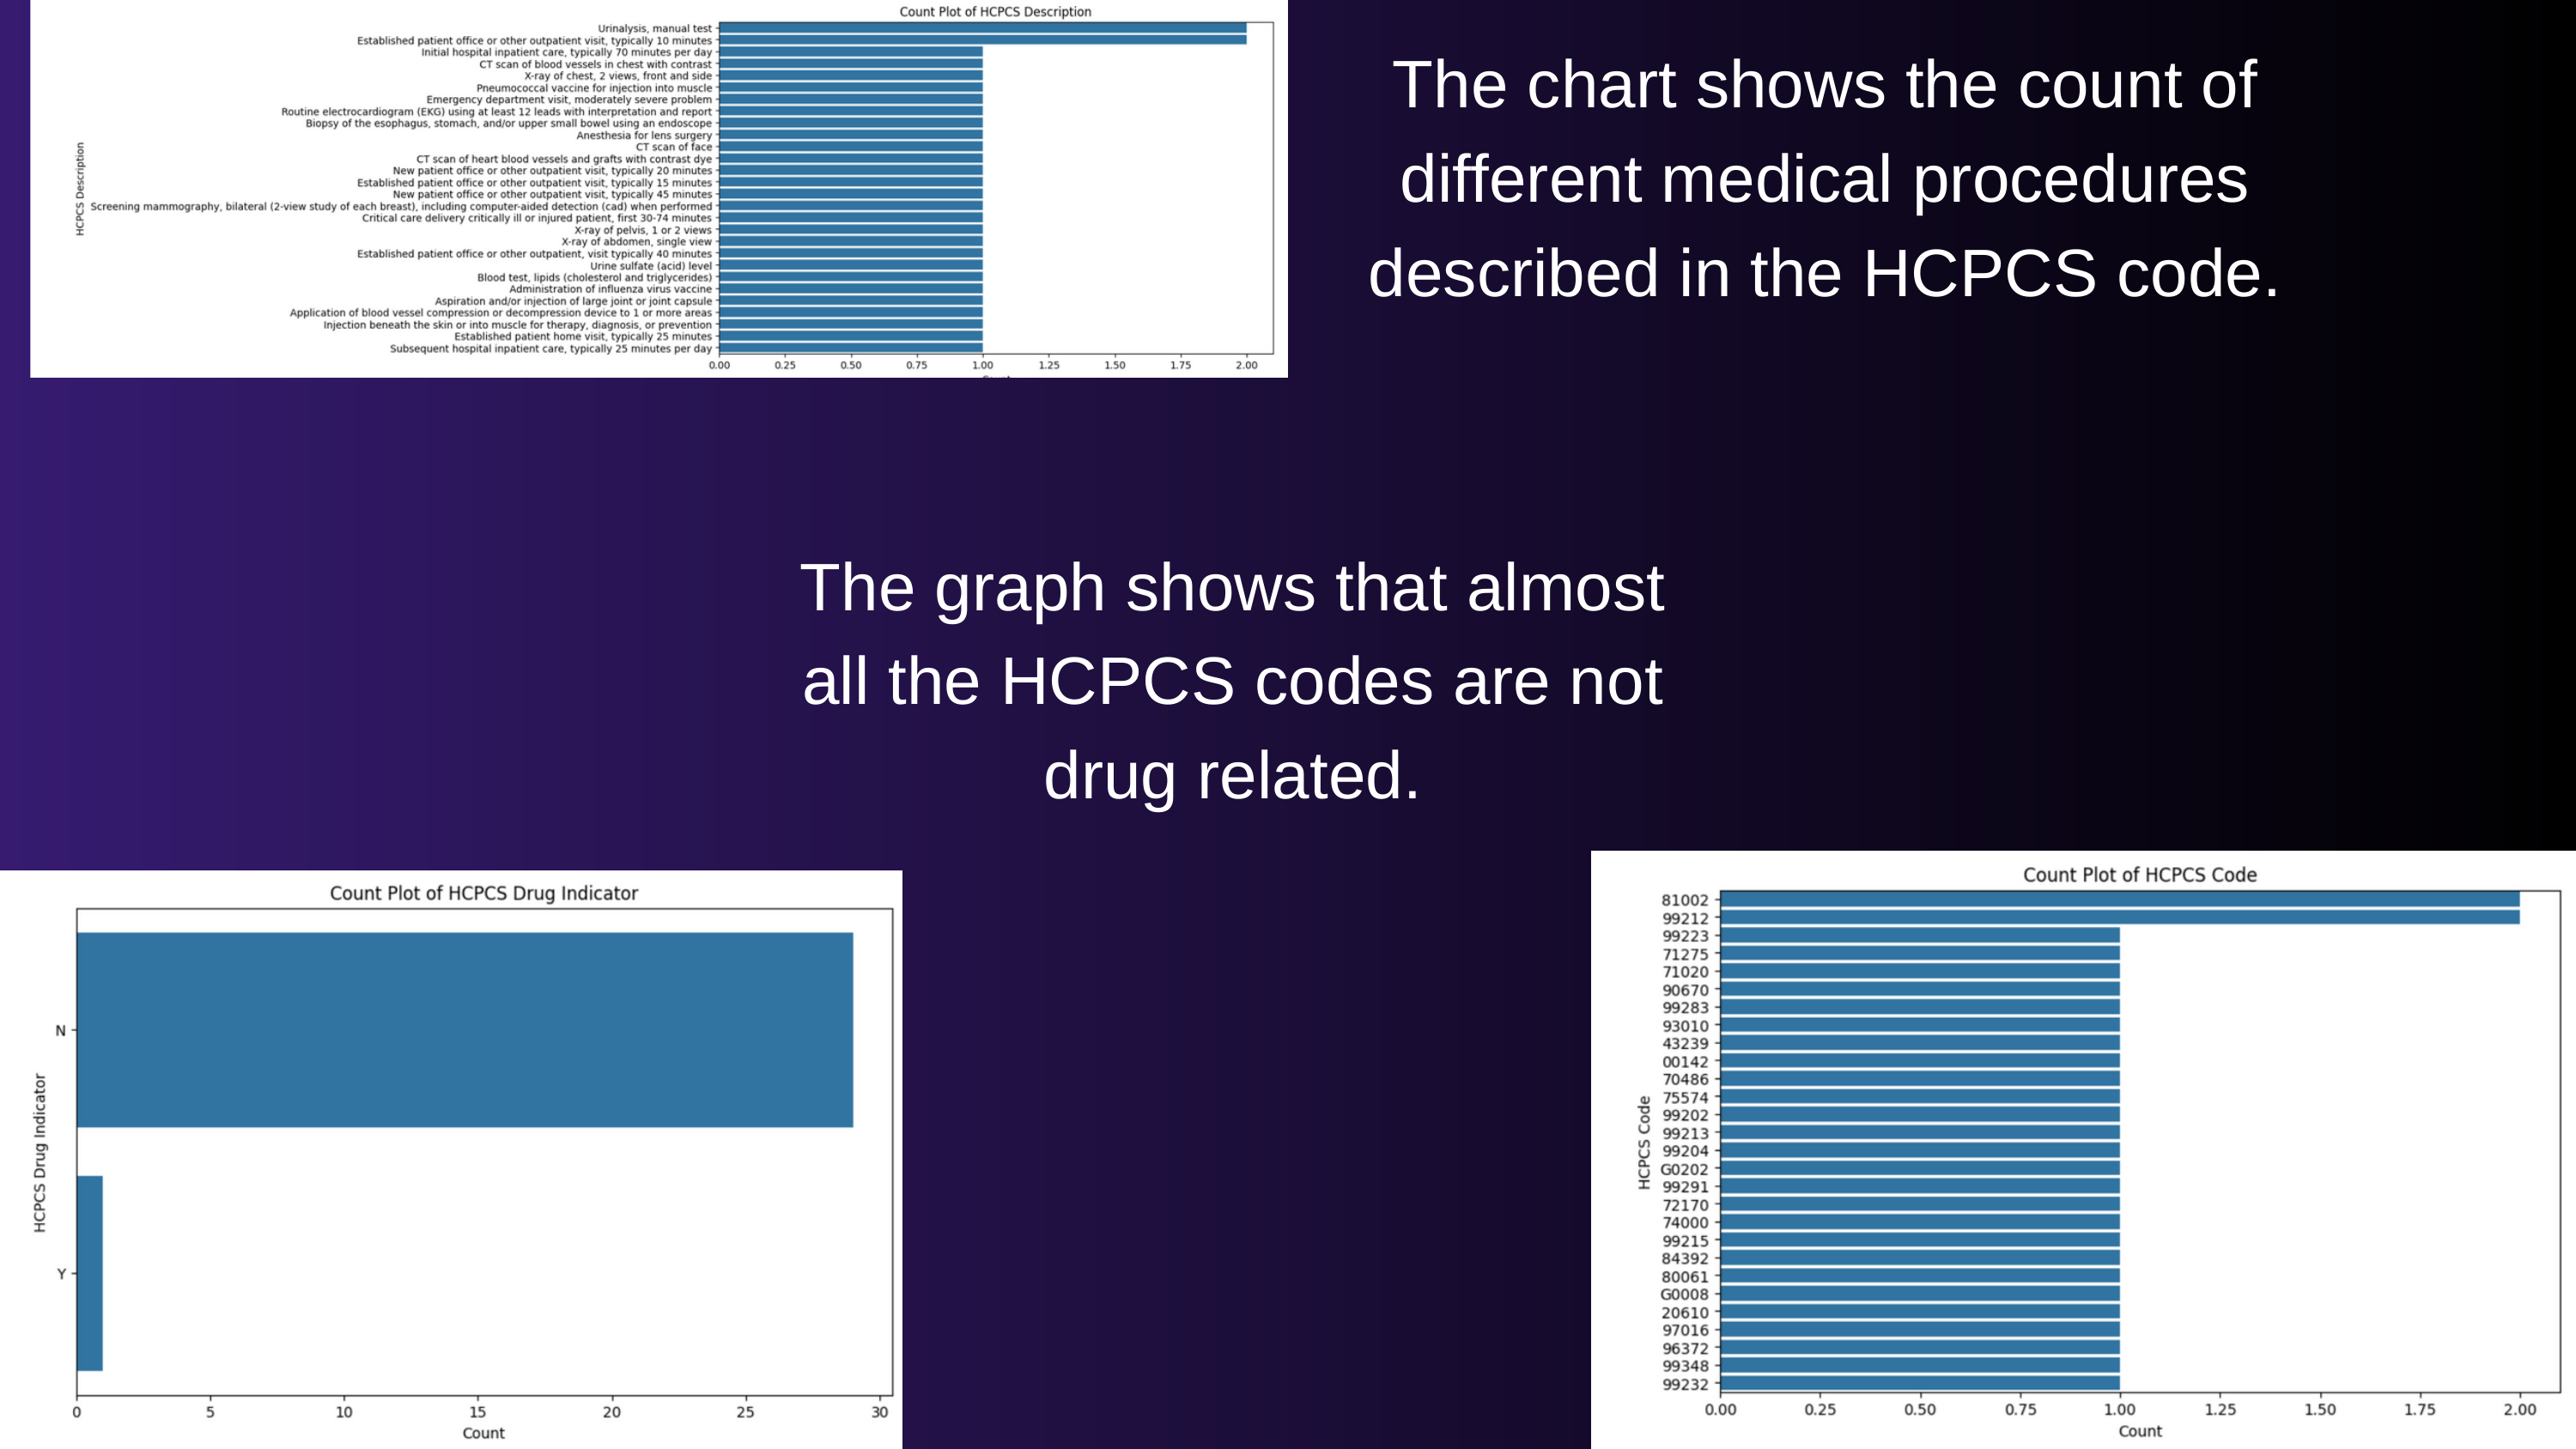

The chart shows the count of different medical procedures described in the HCPCS code.

The graph shows that almost all the HCPCS codes are not drug related.